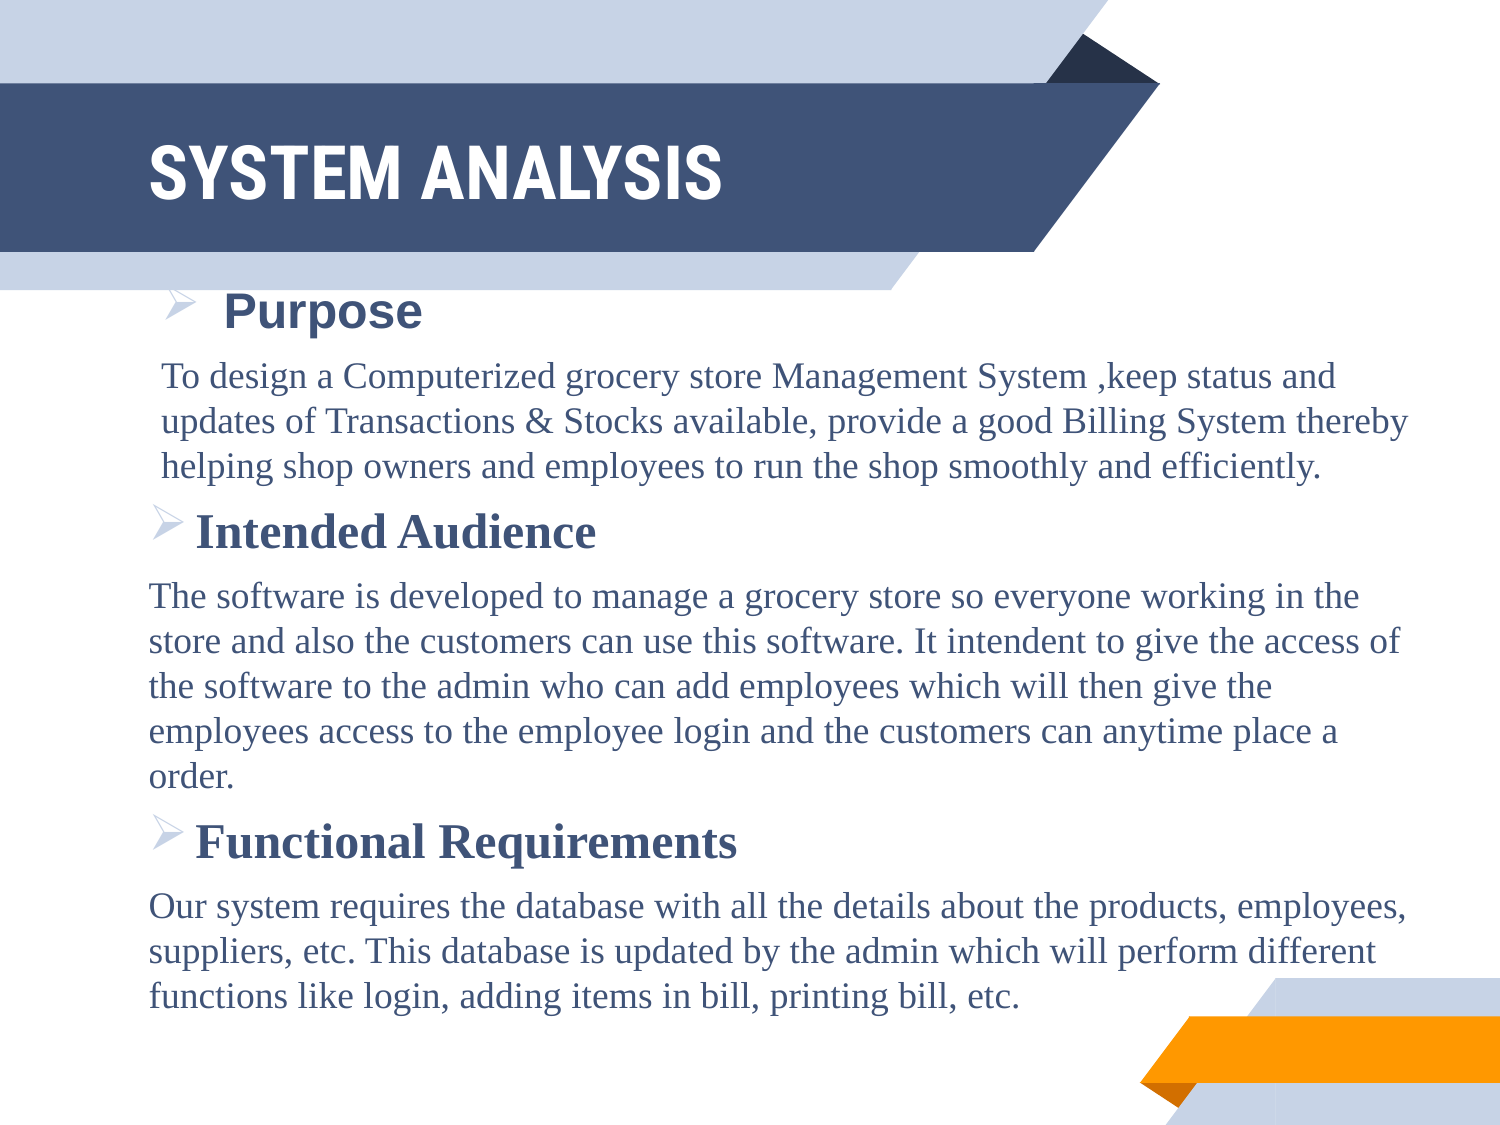

# SYSTEM ANALYSIS
Purpose
To design a Computerized grocery store Management System ,keep status and updates of Transactions & Stocks available, provide a good Billing System thereby helping shop owners and employees to run the shop smoothly and efficiently.
Intended Audience
The software is developed to manage a grocery store so everyone working in the store and also the customers can use this software. It intendent to give the access of the software to the admin who can add employees which will then give the employees access to the employee login and the customers can anytime place a order.
Functional Requirements
Our system requires the database with all the details about the products, employees, suppliers, etc. This database is updated by the admin which will perform different functions like login, adding items in bill, printing bill, etc.